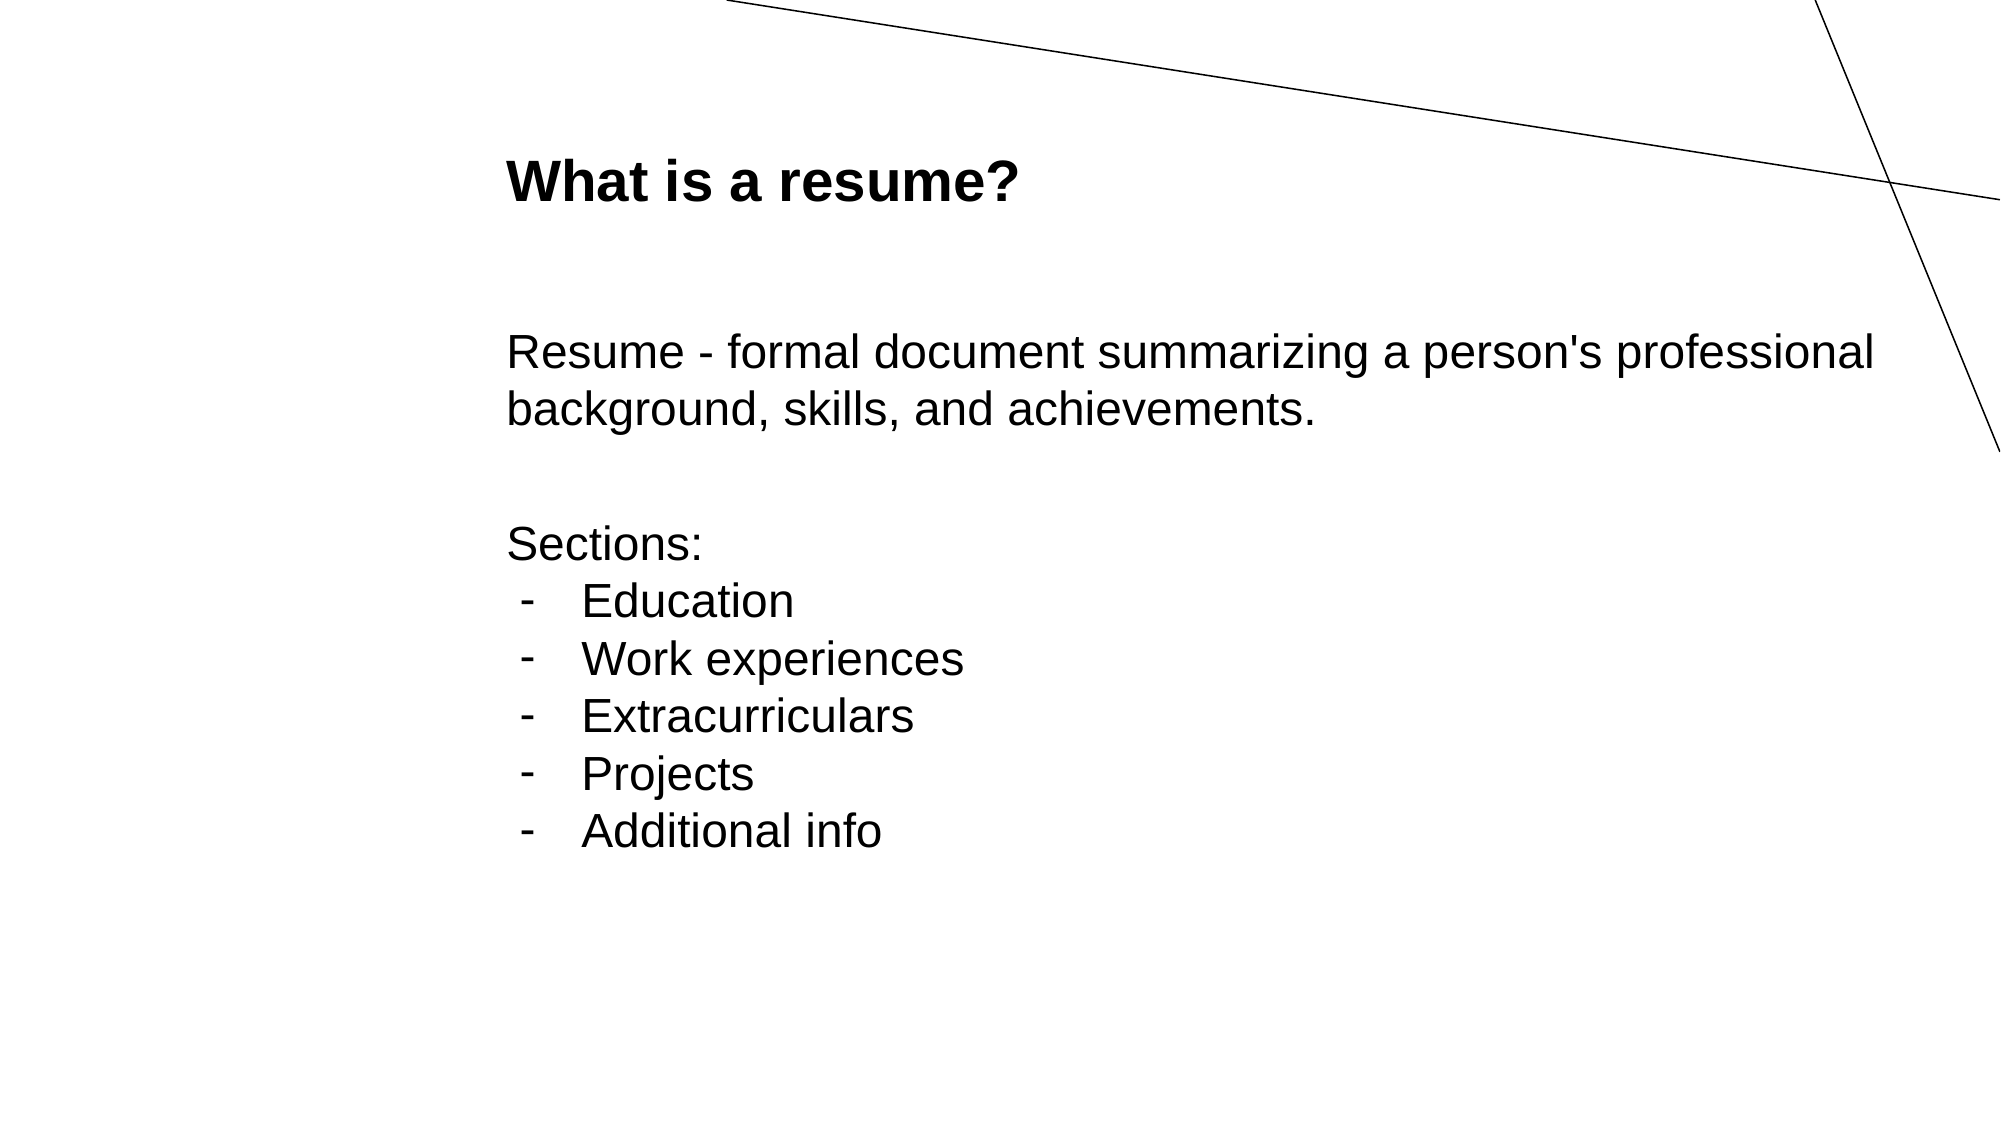

What is a resume?

Resume - formal document summarizing a person's professional background, skills, and achievements.

Sections:
Education
Work experiences
Extracurriculars
Projects
Additional info